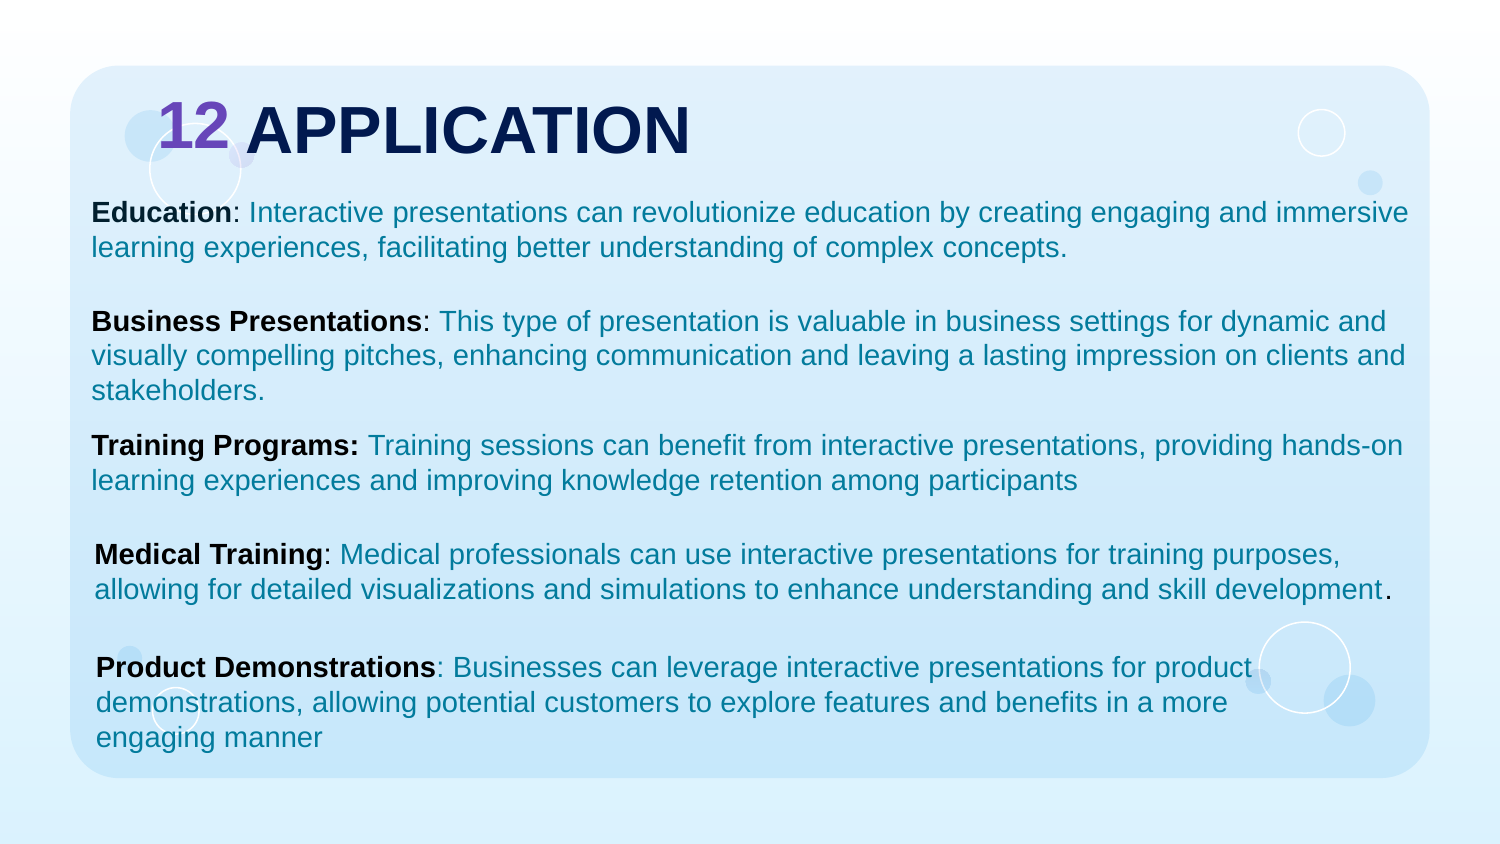

12
APPLICATION
Education: Interactive presentations can revolutionize education by creating engaging and immersive learning experiences, facilitating better understanding of complex concepts.
Business Presentations: This type of presentation is valuable in business settings for dynamic and visually compelling pitches, enhancing communication and leaving a lasting impression on clients and stakeholders.
Training Programs: Training sessions can benefit from interactive presentations, providing hands-on learning experiences and improving knowledge retention among participants
Medical Training: Medical professionals can use interactive presentations for training purposes, allowing for detailed visualizations and simulations to enhance understanding and skill development.
Product Demonstrations: Businesses can leverage interactive presentations for product demonstrations, allowing potential customers to explore features and benefits in a more engaging manner